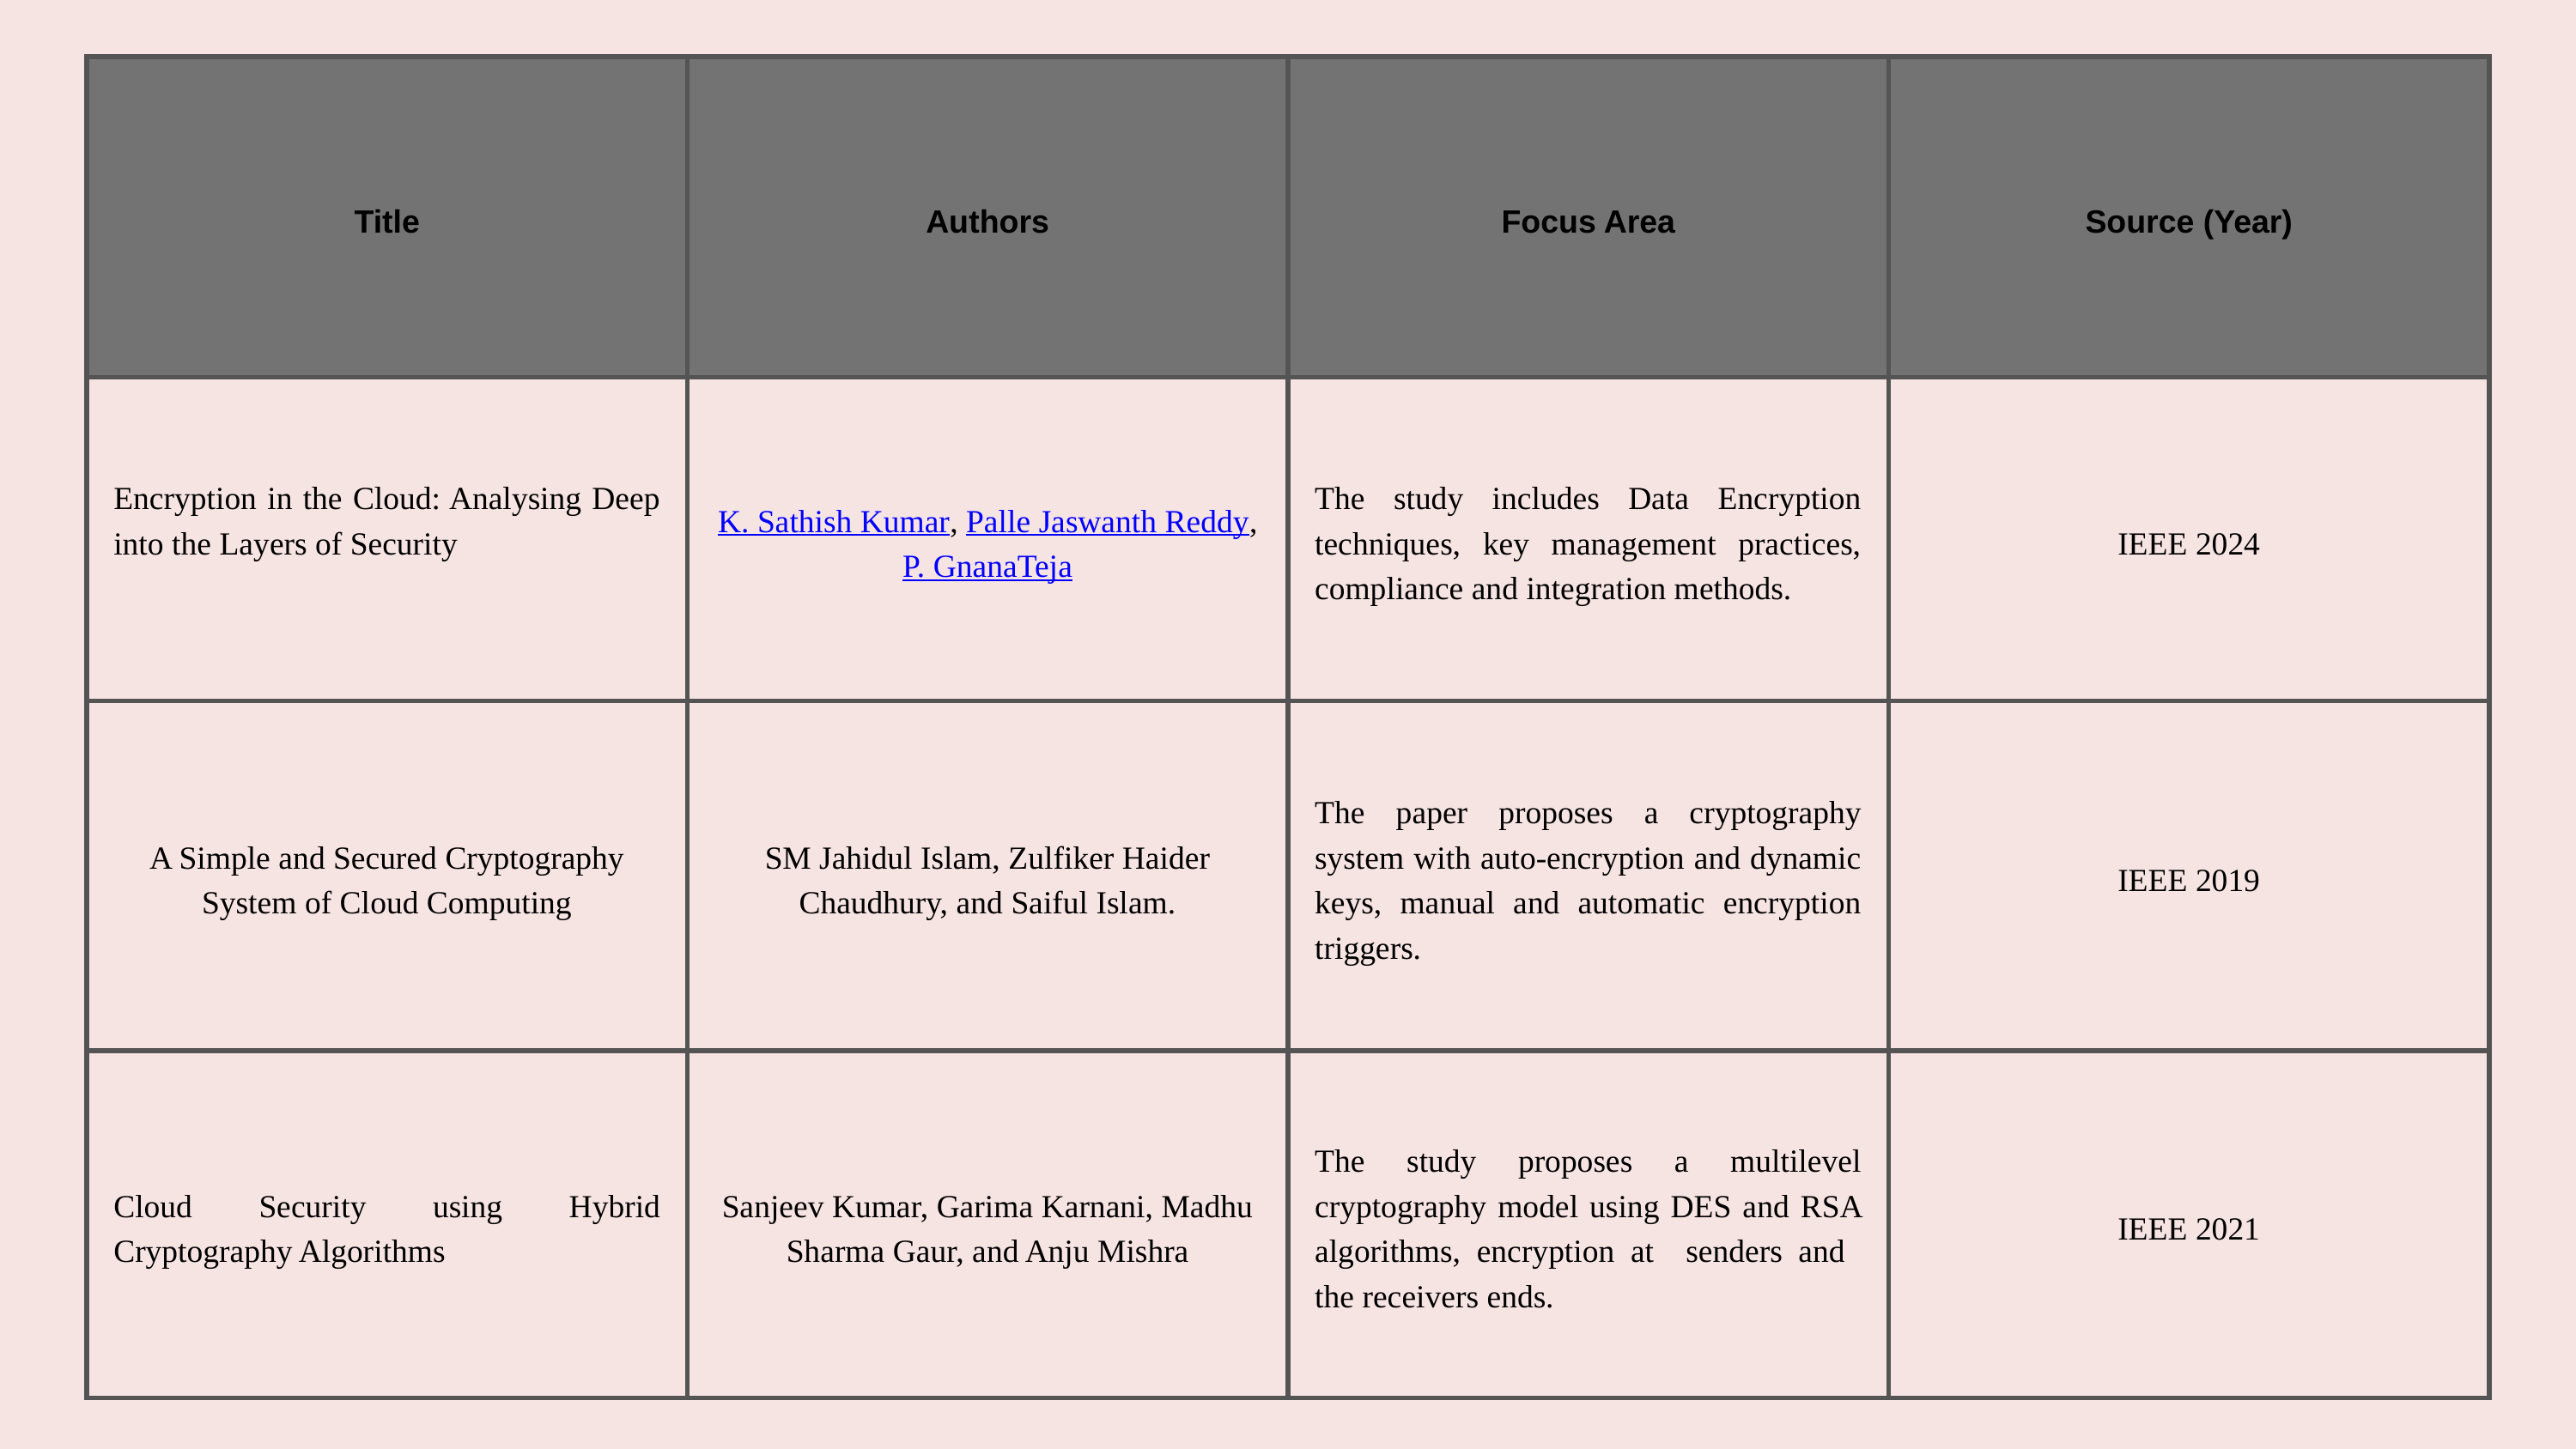

| Title | Authors | Focus Area | Source (Year) |
| --- | --- | --- | --- |
| Encryption in the Cloud: Analysing Deep into the Layers of Security | K. Sathish Kumar, Palle Jaswanth Reddy, P. GnanaTeja | The study includes Data Encryption techniques, key management practices, compliance and integration methods. | IEEE 2024 |
| A Simple and Secured Cryptography System of Cloud Computing | SM Jahidul Islam, Zulfiker Haider Chaudhury, and Saiful Islam. | The paper proposes a cryptography system with auto-encryption and dynamic keys, manual and automatic encryption triggers. | IEEE 2019 |
| Cloud Security using Hybrid Cryptography Algorithms | Sanjeev Kumar, Garima Karnani, Madhu Sharma Gaur, and Anju Mishra | The study proposes a multilevel cryptography model using DES and RSA algorithms, encryption at senders and the receivers ends. | IEEE 2021 |